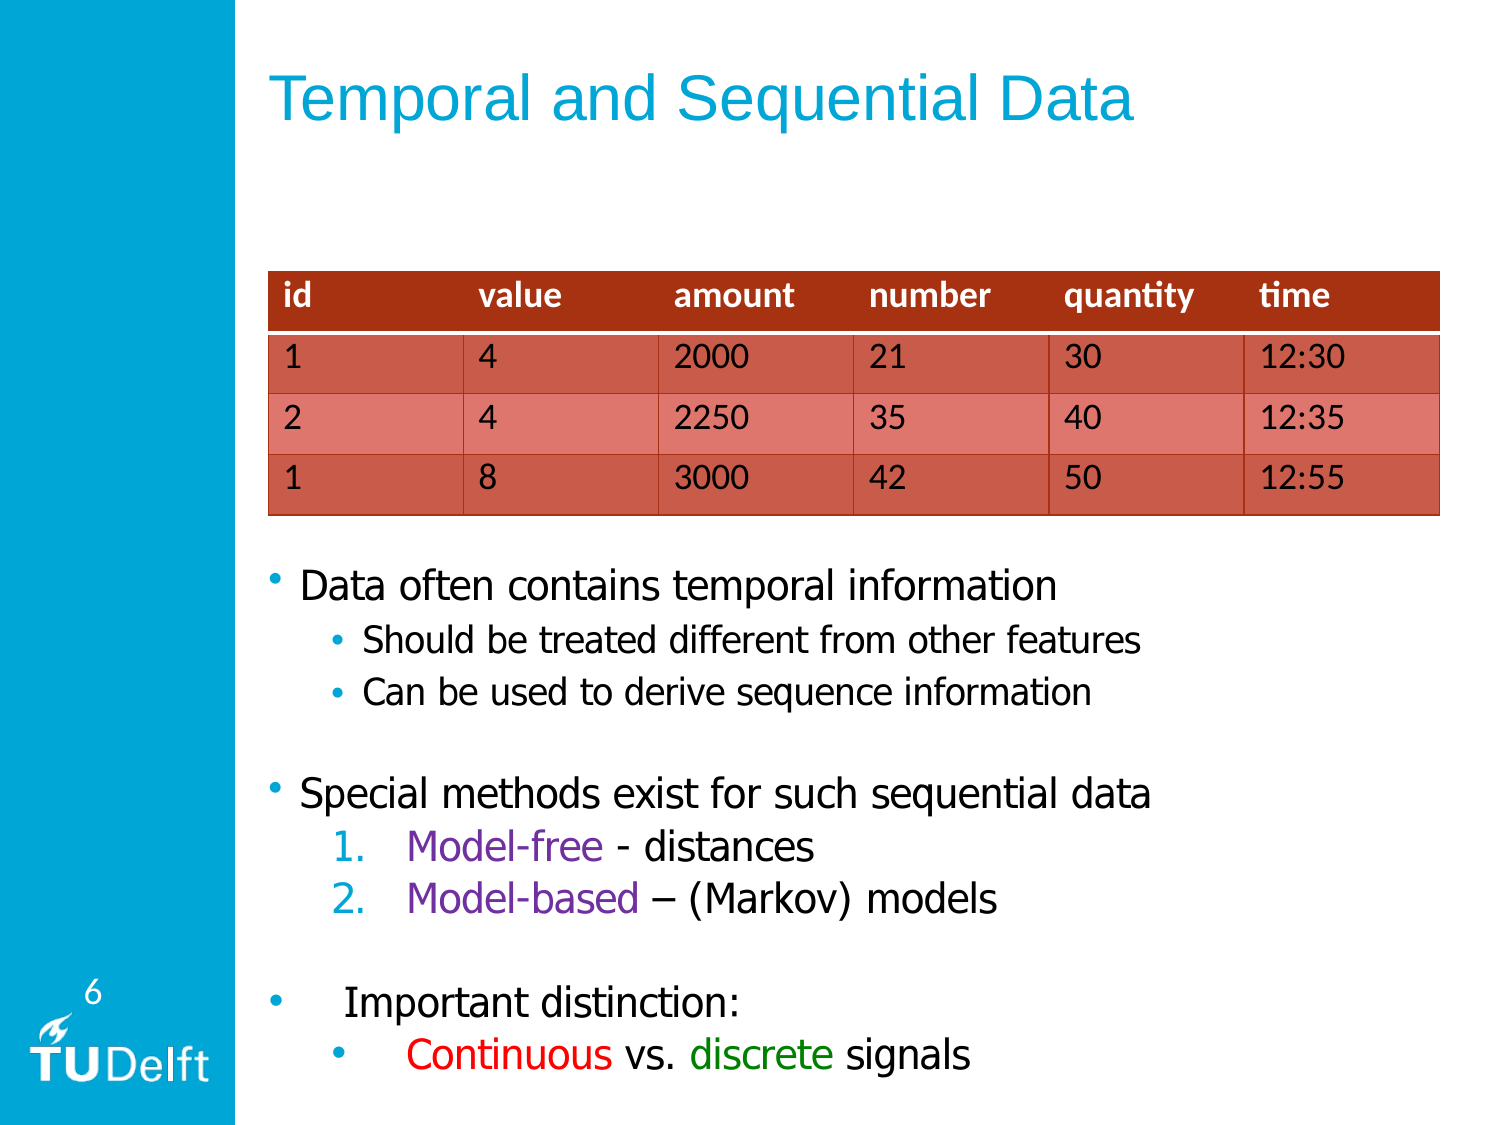

# Temporal and Sequential Data
| id | value | amount | number | quantity | time |
| --- | --- | --- | --- | --- | --- |
| 1 | 4 | 2000 | 21 | 30 | 12:30 |
| 2 | 4 | 2250 | 35 | 40 | 12:35 |
| 1 | 8 | 3000 | 42 | 50 | 12:55 |
Data often contains temporal information
Should be treated different from other features
Can be used to derive sequence information

Special methods exist for such sequential data
Model-free - distances
Model-based – (Markov) models

Important distinction:
Continuous vs. discrete signals